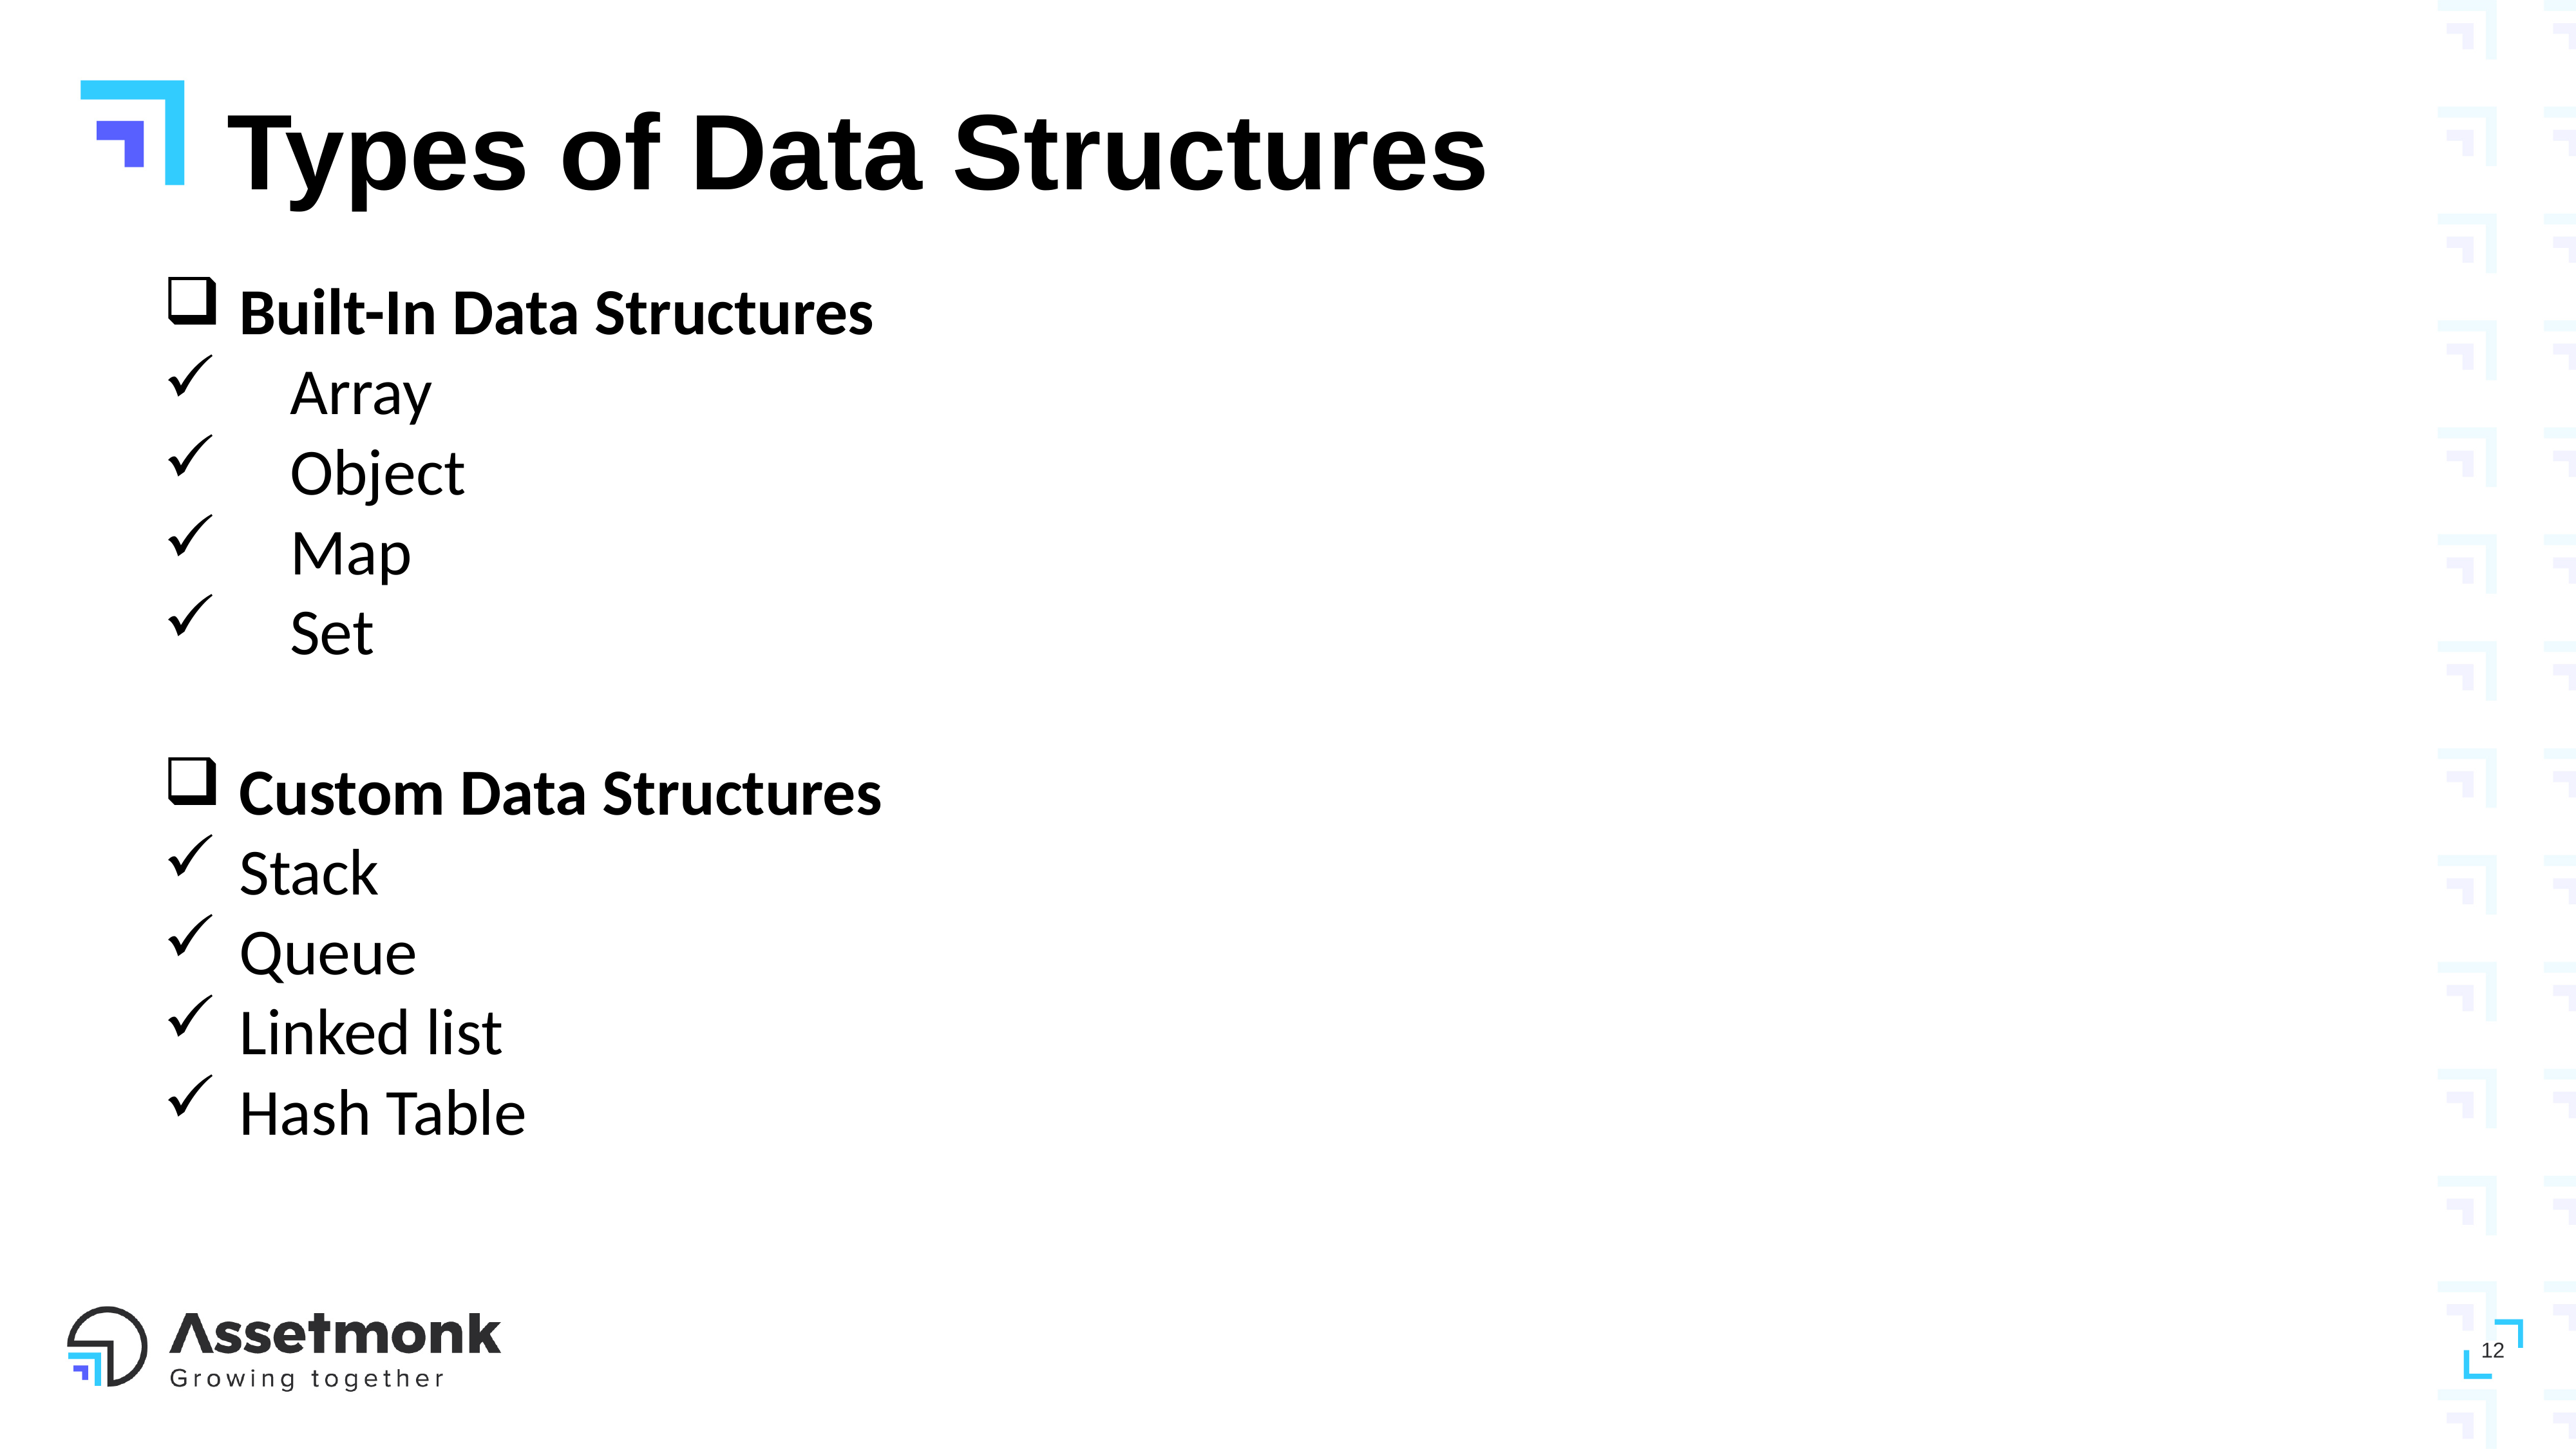

# Types of Data Structures
Built-In Data Structures
Array
Object
Map
Set

Custom Data Structures
Stack
Queue
Linked list
Hash Table

12